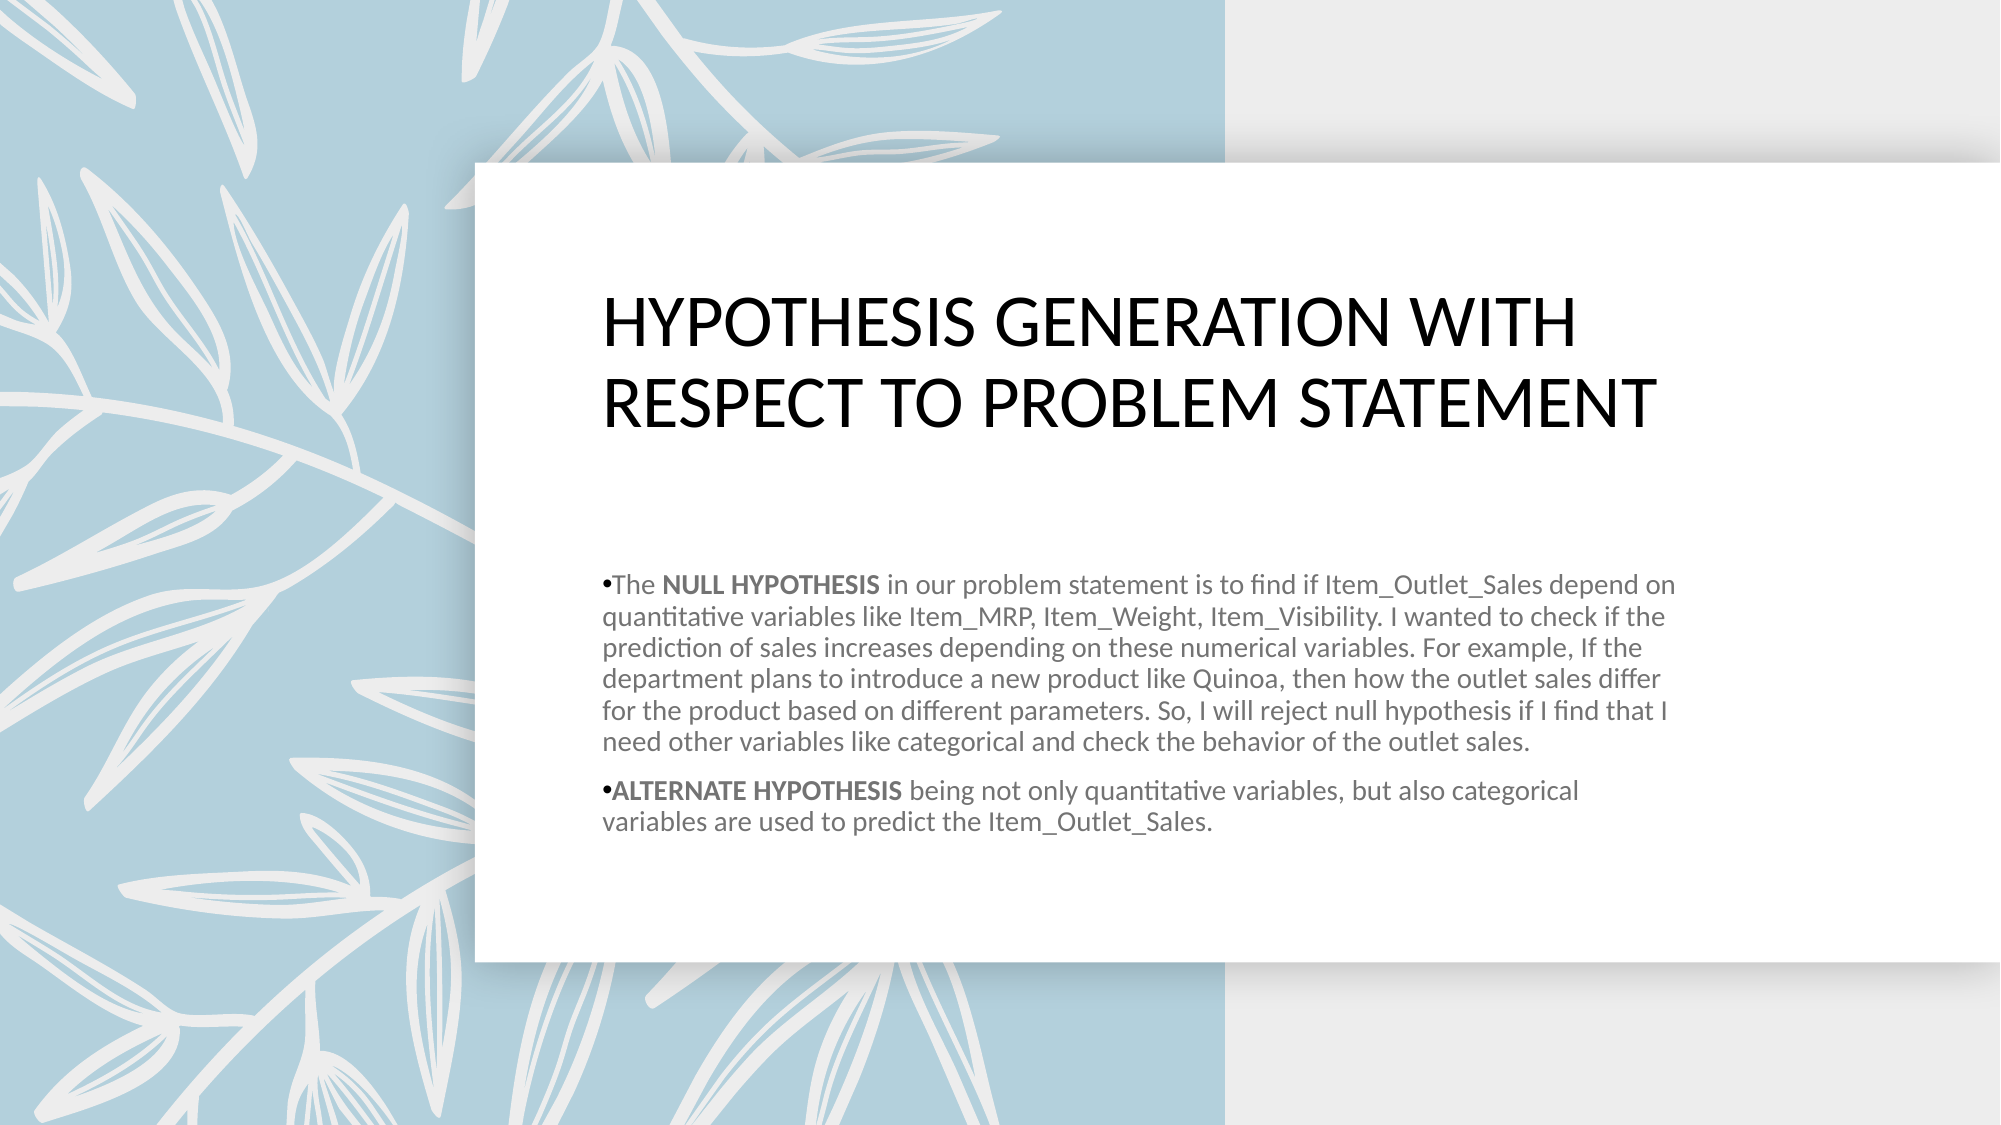

HYPOTHESIS GENERATION WITH RESPECT TO PROBLEM STATEMENT
The NULL HYPOTHESIS in our problem statement is to find if Item_Outlet_Sales depend on quantitative variables like Item_MRP, Item_Weight, Item_Visibility. I wanted to check if the prediction of sales increases depending on these numerical variables. For example, If the department plans to introduce a new product like Quinoa, then how the outlet sales differ for the product based on different parameters. So, I will reject null hypothesis if I find that I need other variables like categorical and check the behavior of the outlet sales.
ALTERNATE HYPOTHESIS being not only quantitative variables, but also categorical variables are used to predict the Item_Outlet_Sales.